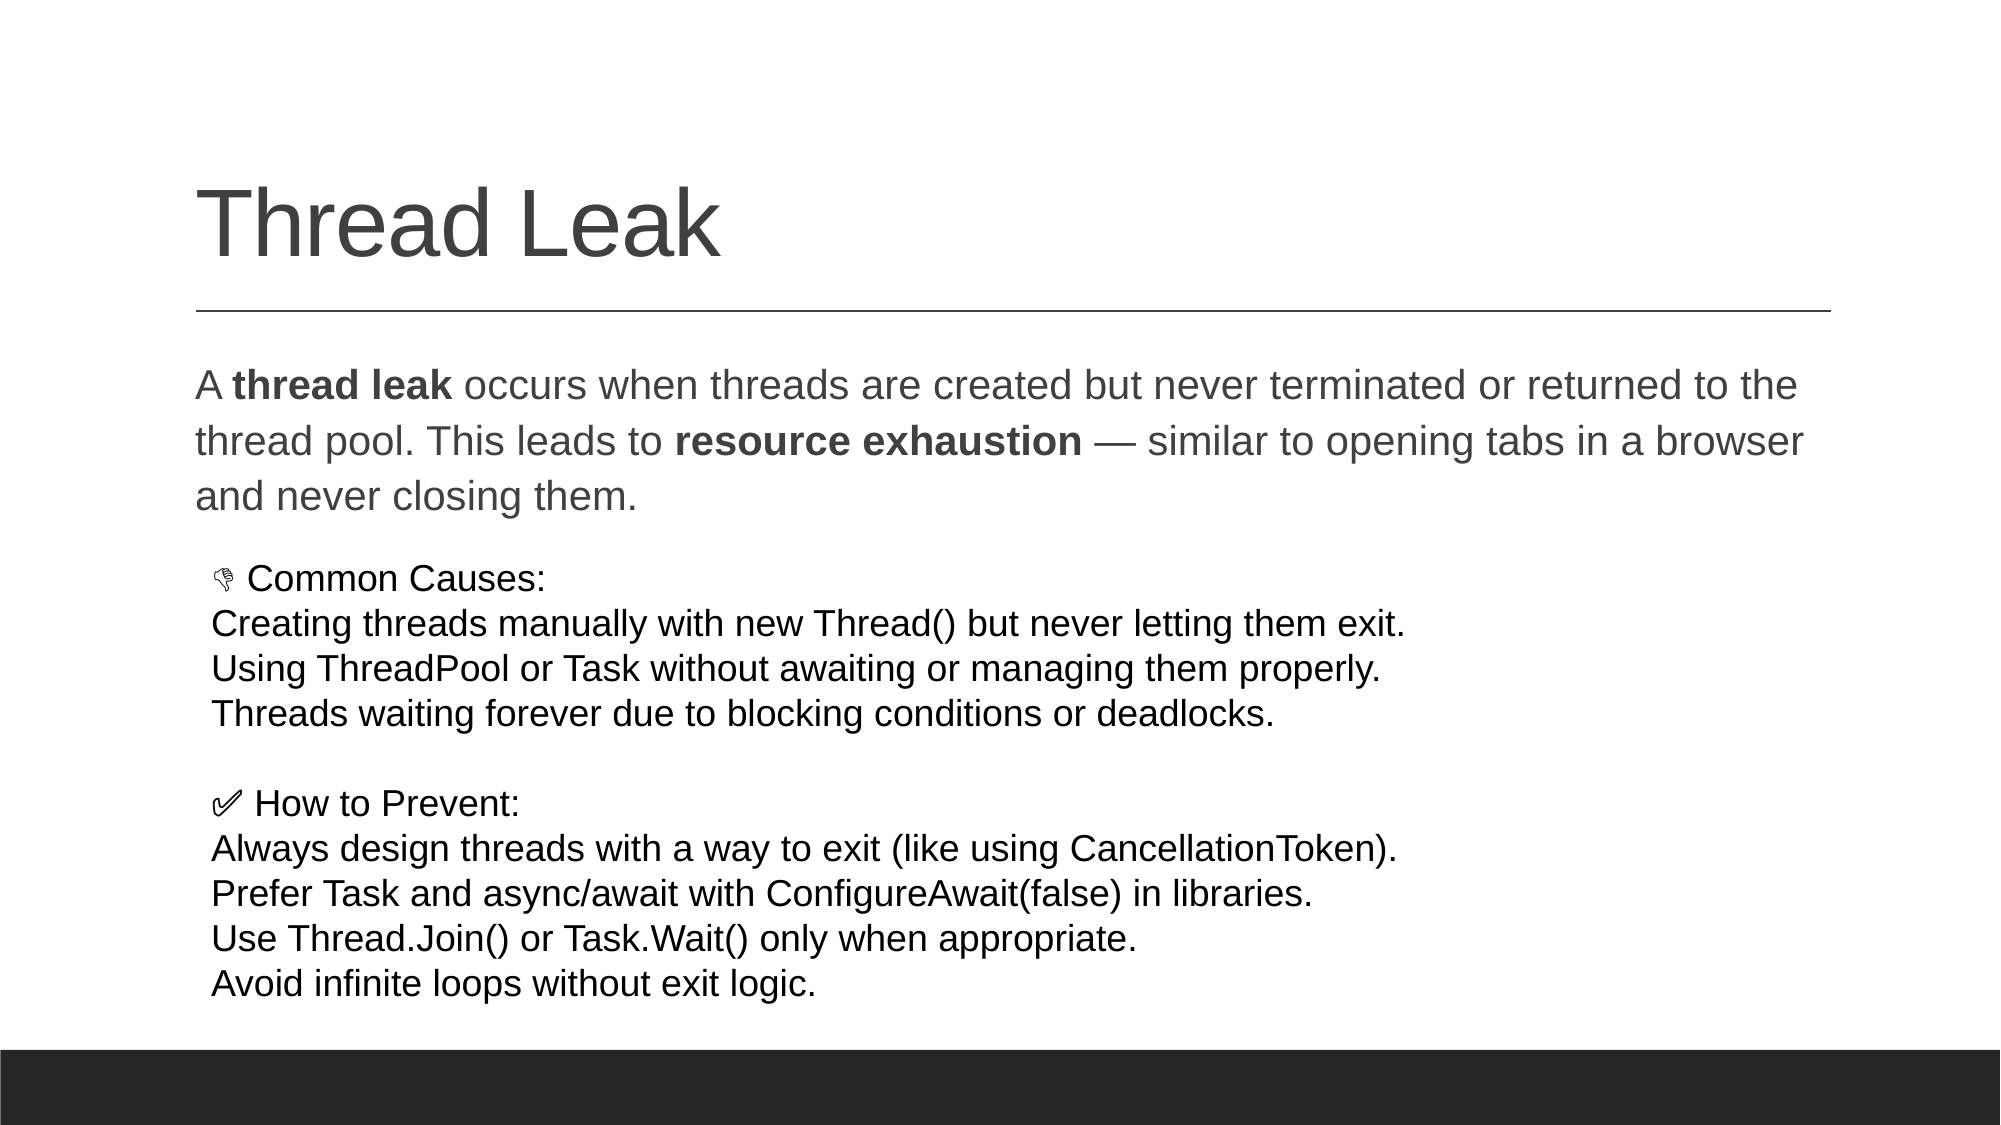

# Thread Leak
A thread leak occurs when threads are created but never terminated or returned to the thread pool. This leads to resource exhaustion — similar to opening tabs in a browser and never closing them.

👎 Common Causes:
Creating threads manually with new Thread() but never letting them exit.
Using ThreadPool or Task without awaiting or managing them properly.
Threads waiting forever due to blocking conditions or deadlocks.

✅ How to Prevent:
Always design threads with a way to exit (like using CancellationToken).
Prefer Task and async/await with ConfigureAwait(false) in libraries.
Use Thread.Join() or Task.Wait() only when appropriate.
Avoid infinite loops without exit logic.